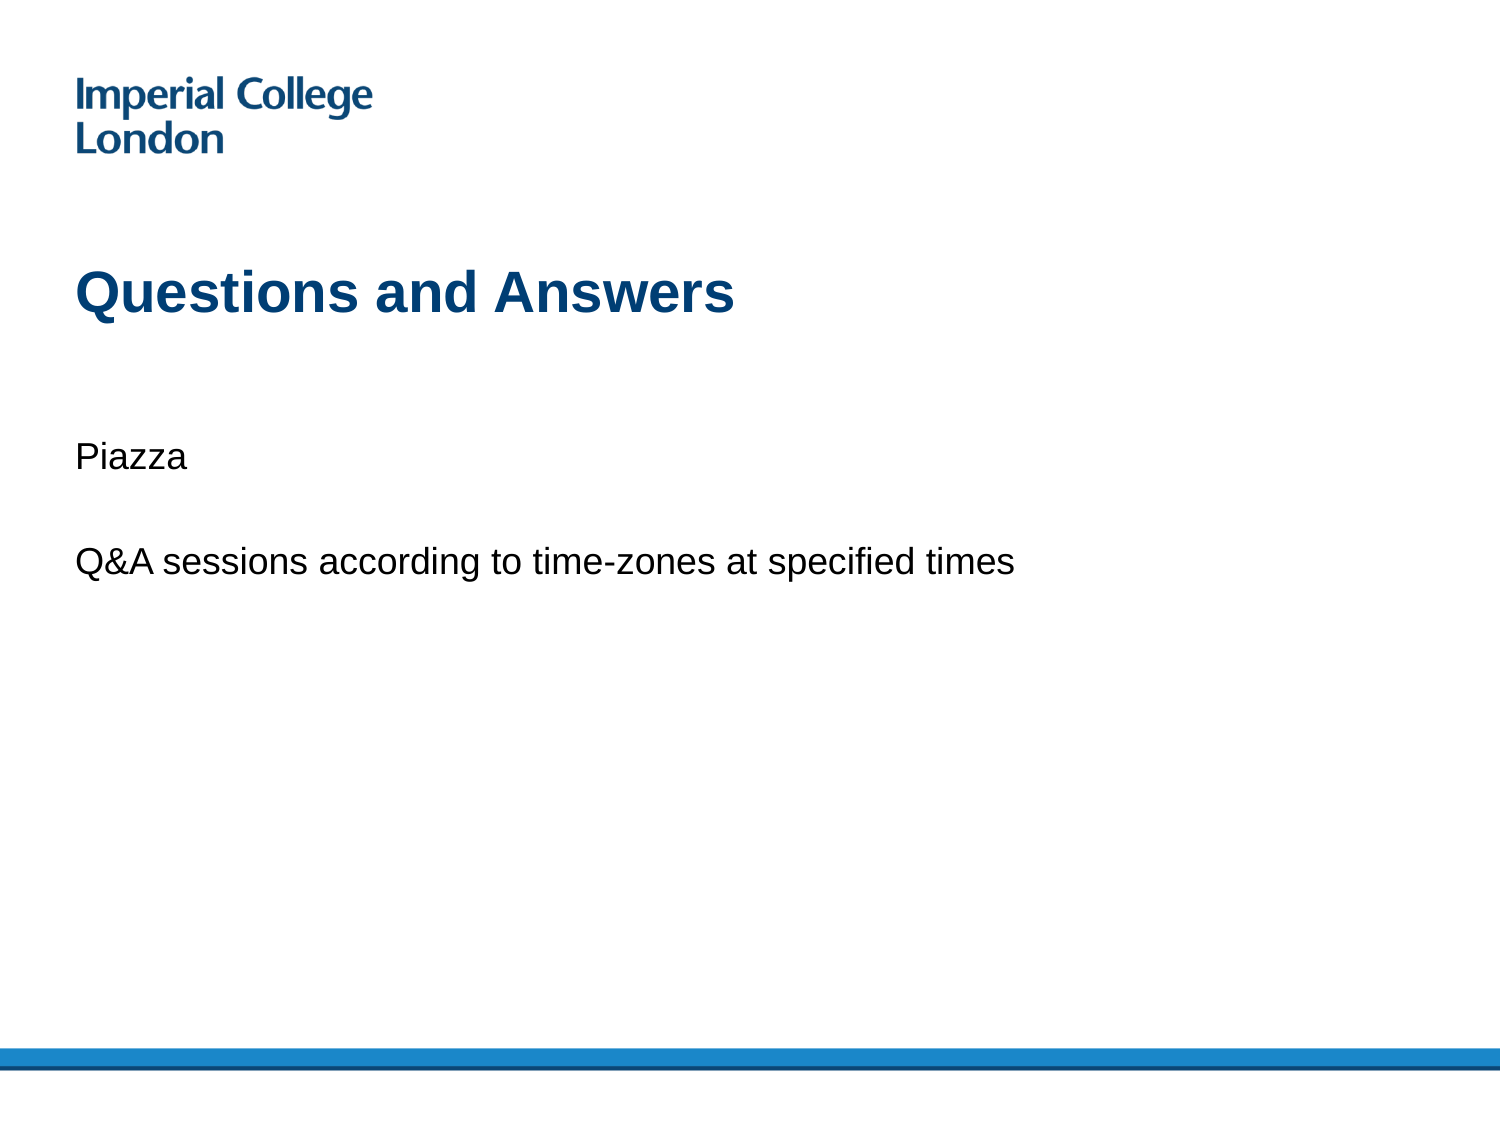

# Questions and Answers

Piazza

Q&A sessions according to time-zones at specified times